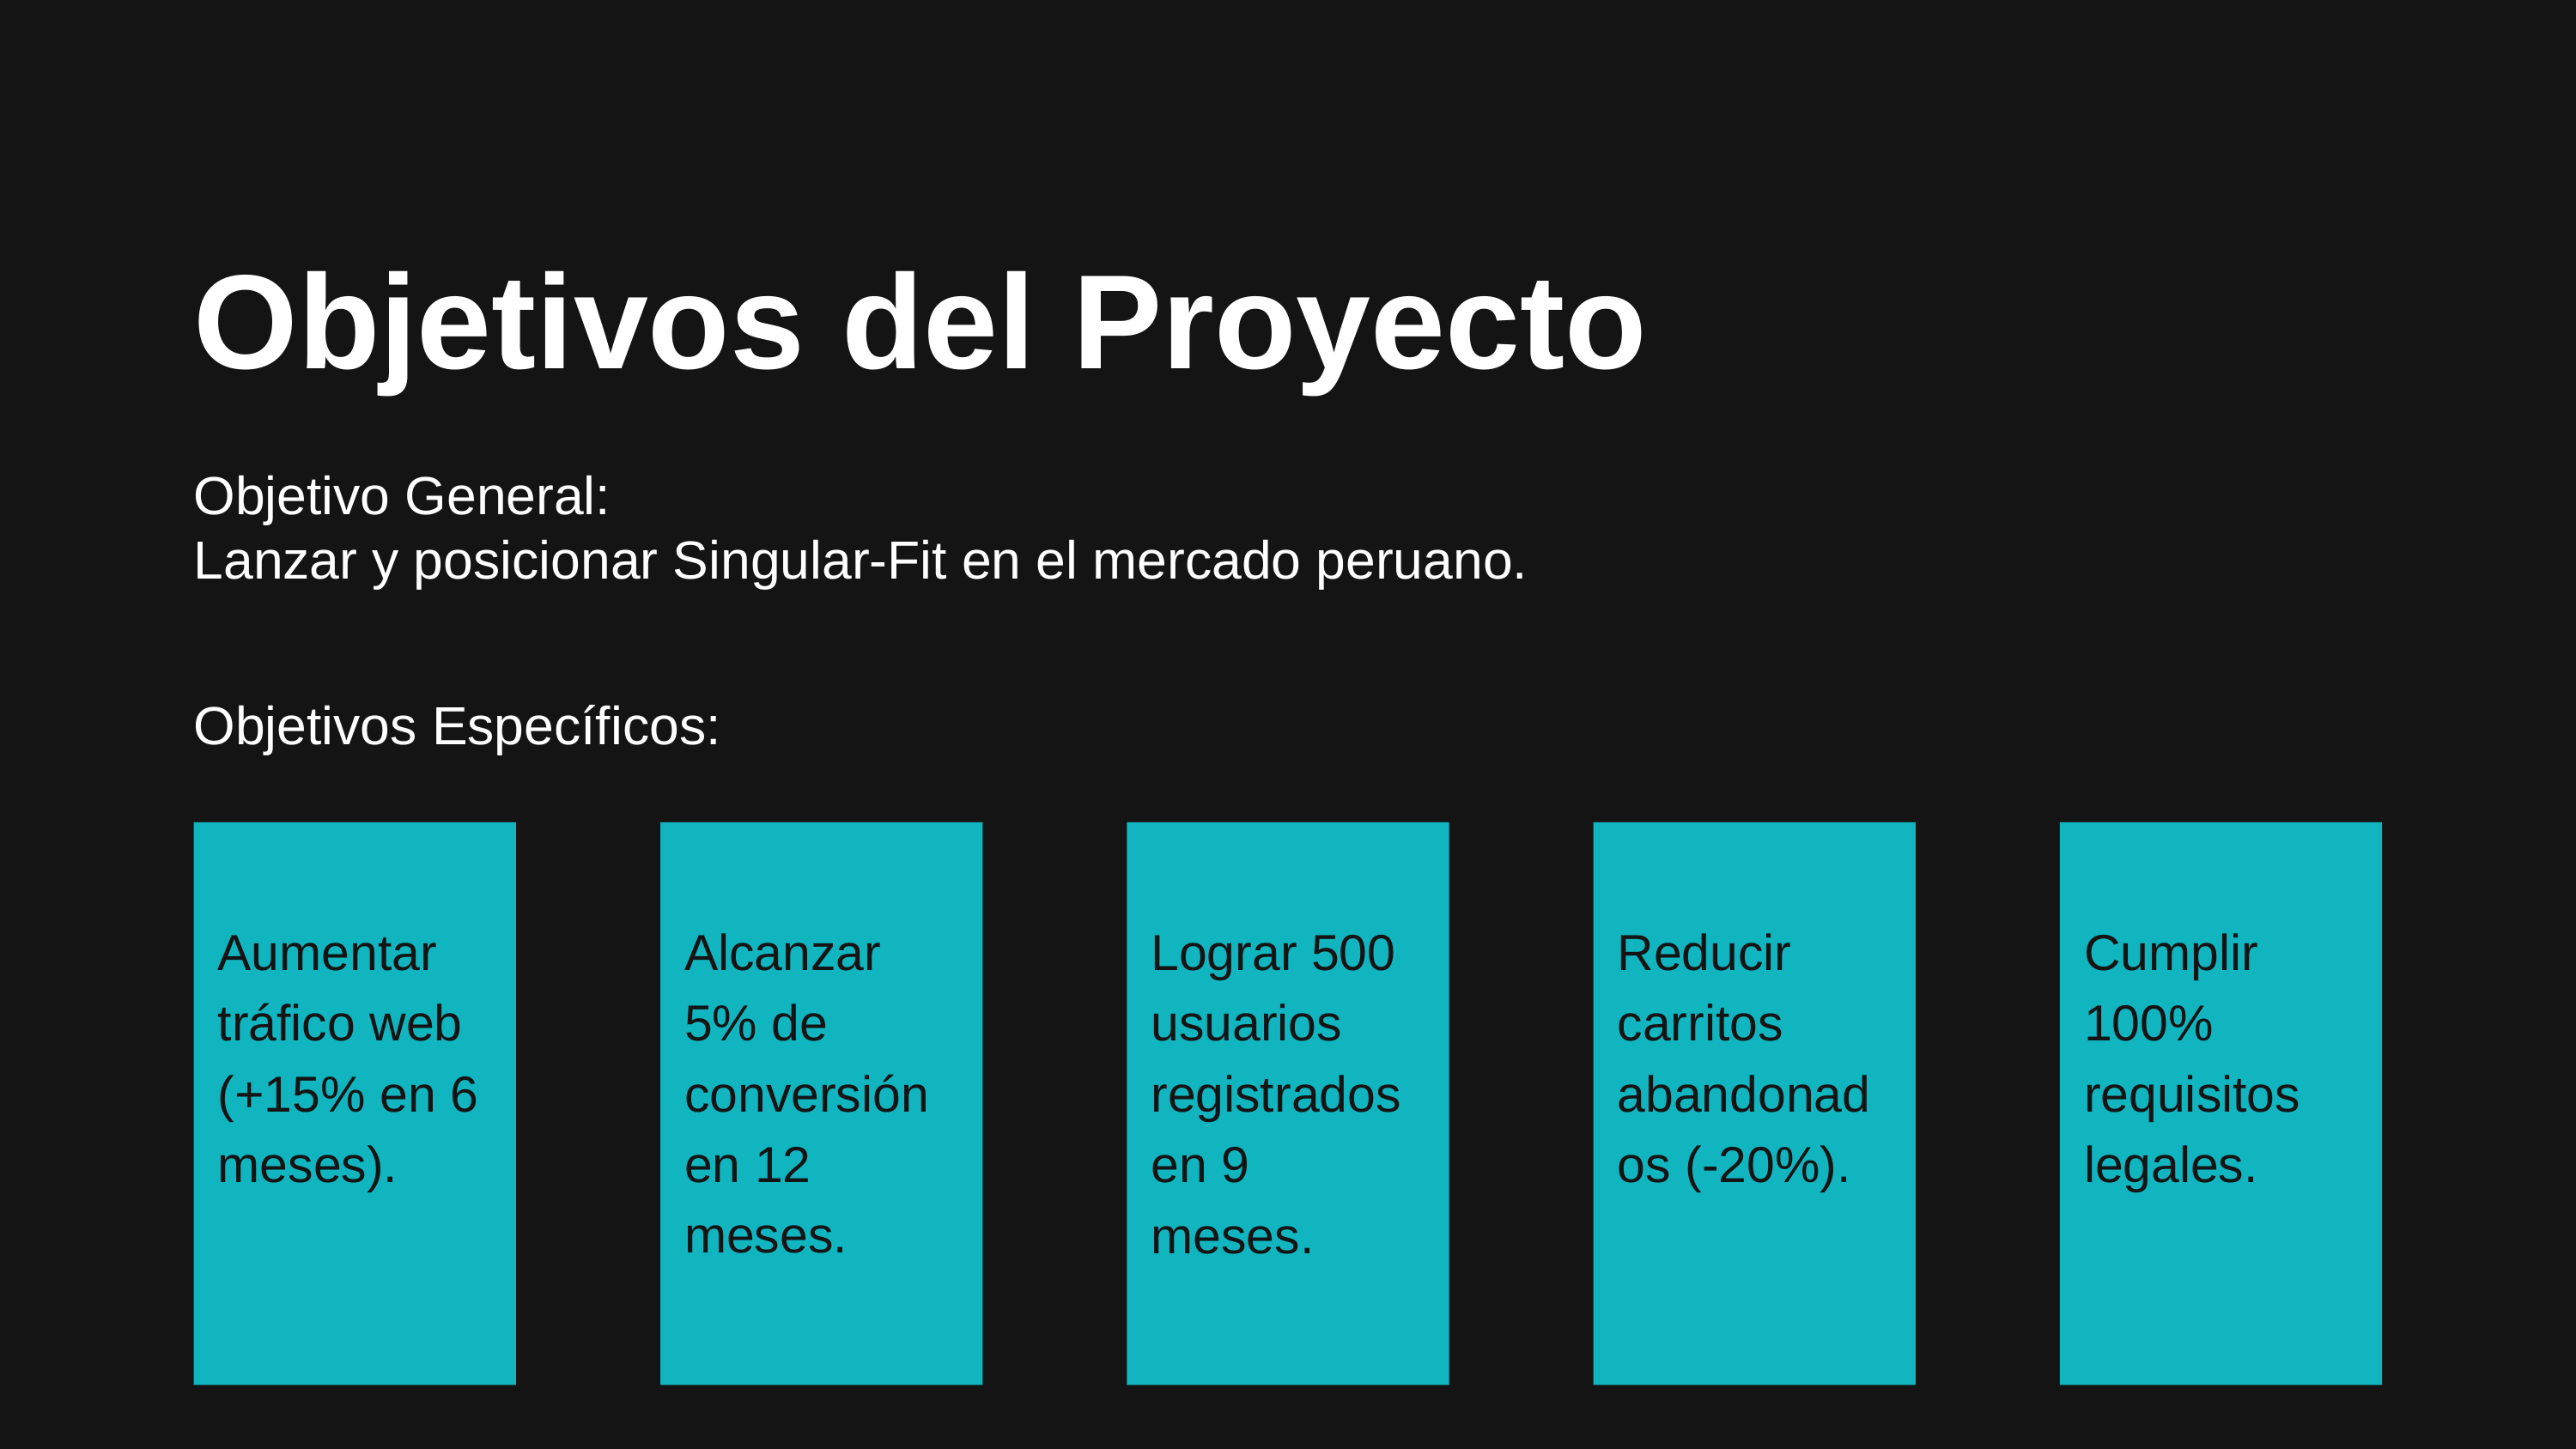

Objetivos del Proyecto
Objetivo General:
Lanzar y posicionar Singular-Fit en el mercado peruano.
Objetivos Específicos:

Aumentar tráfico web (+15% en 6 meses).

Alcanzar 5% de conversión en 12 meses.

Lograr 500 usuarios registrados en 9 meses.

Reducir carritos abandonados (-20%).

Cumplir 100% requisitos legales.